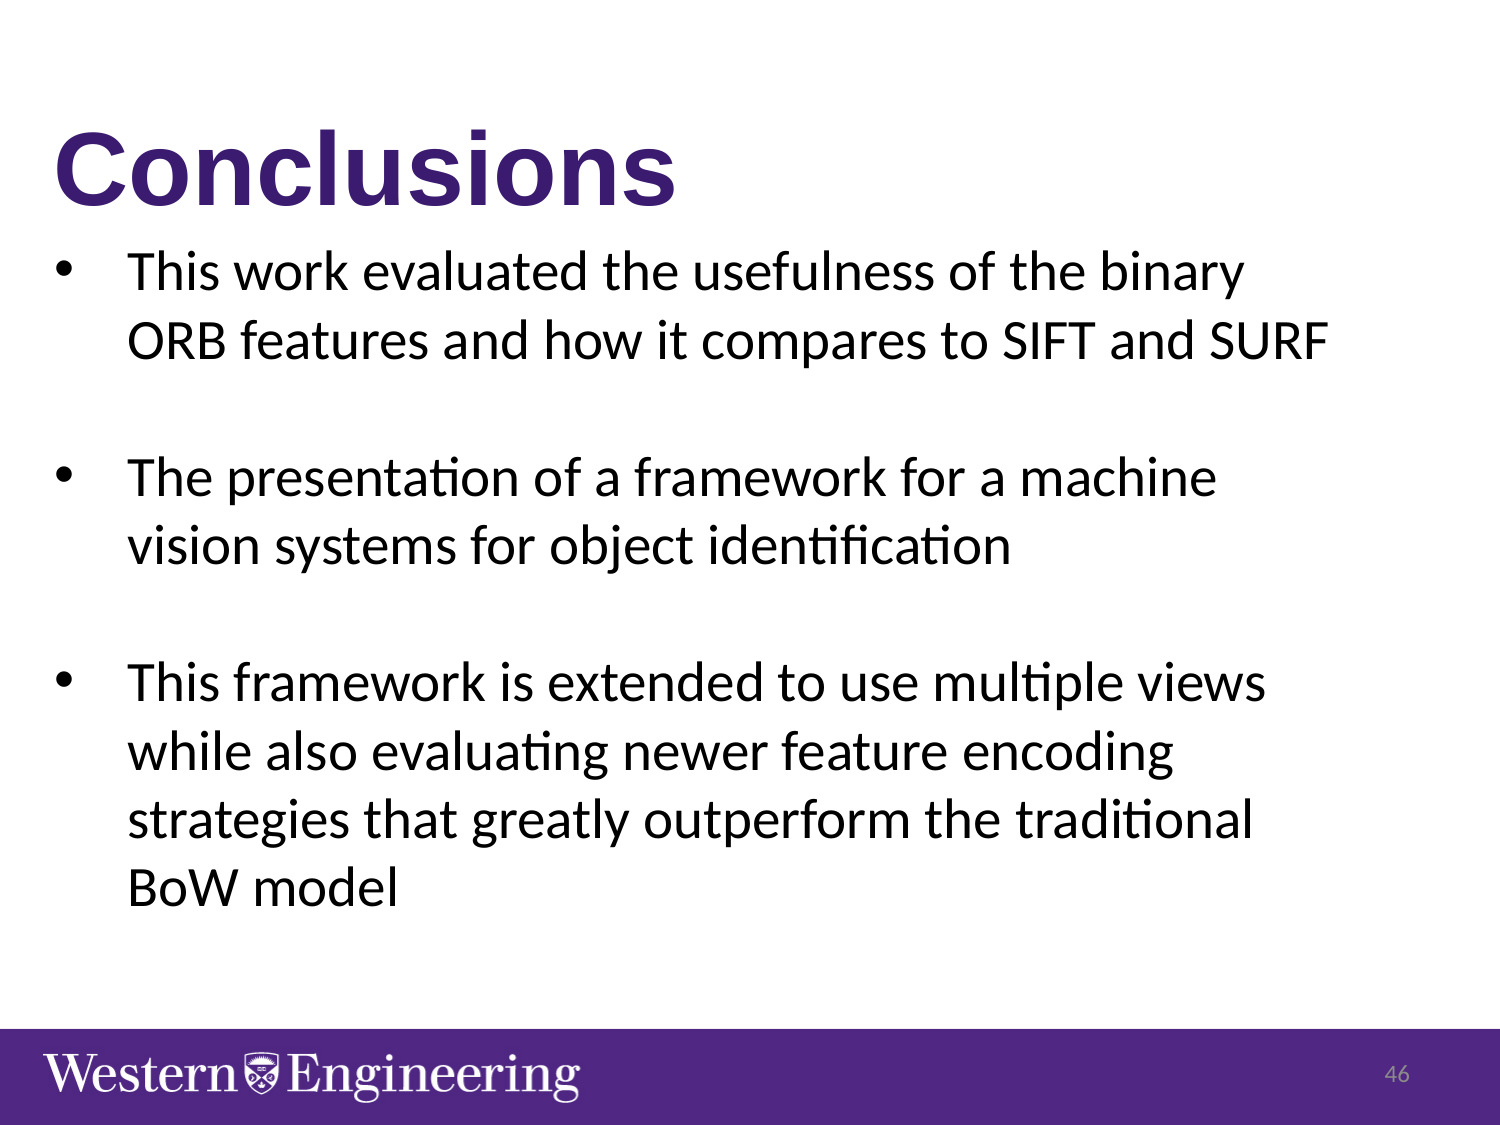

Conclusions

This work evaluated the usefulness of the binary ORB features and how it compares to SIFT and SURF

The presentation of a framework for a machine vision systems for object identification

This framework is extended to use multiple views while also evaluating newer feature encoding strategies that greatly outperform the traditional BoW model

46